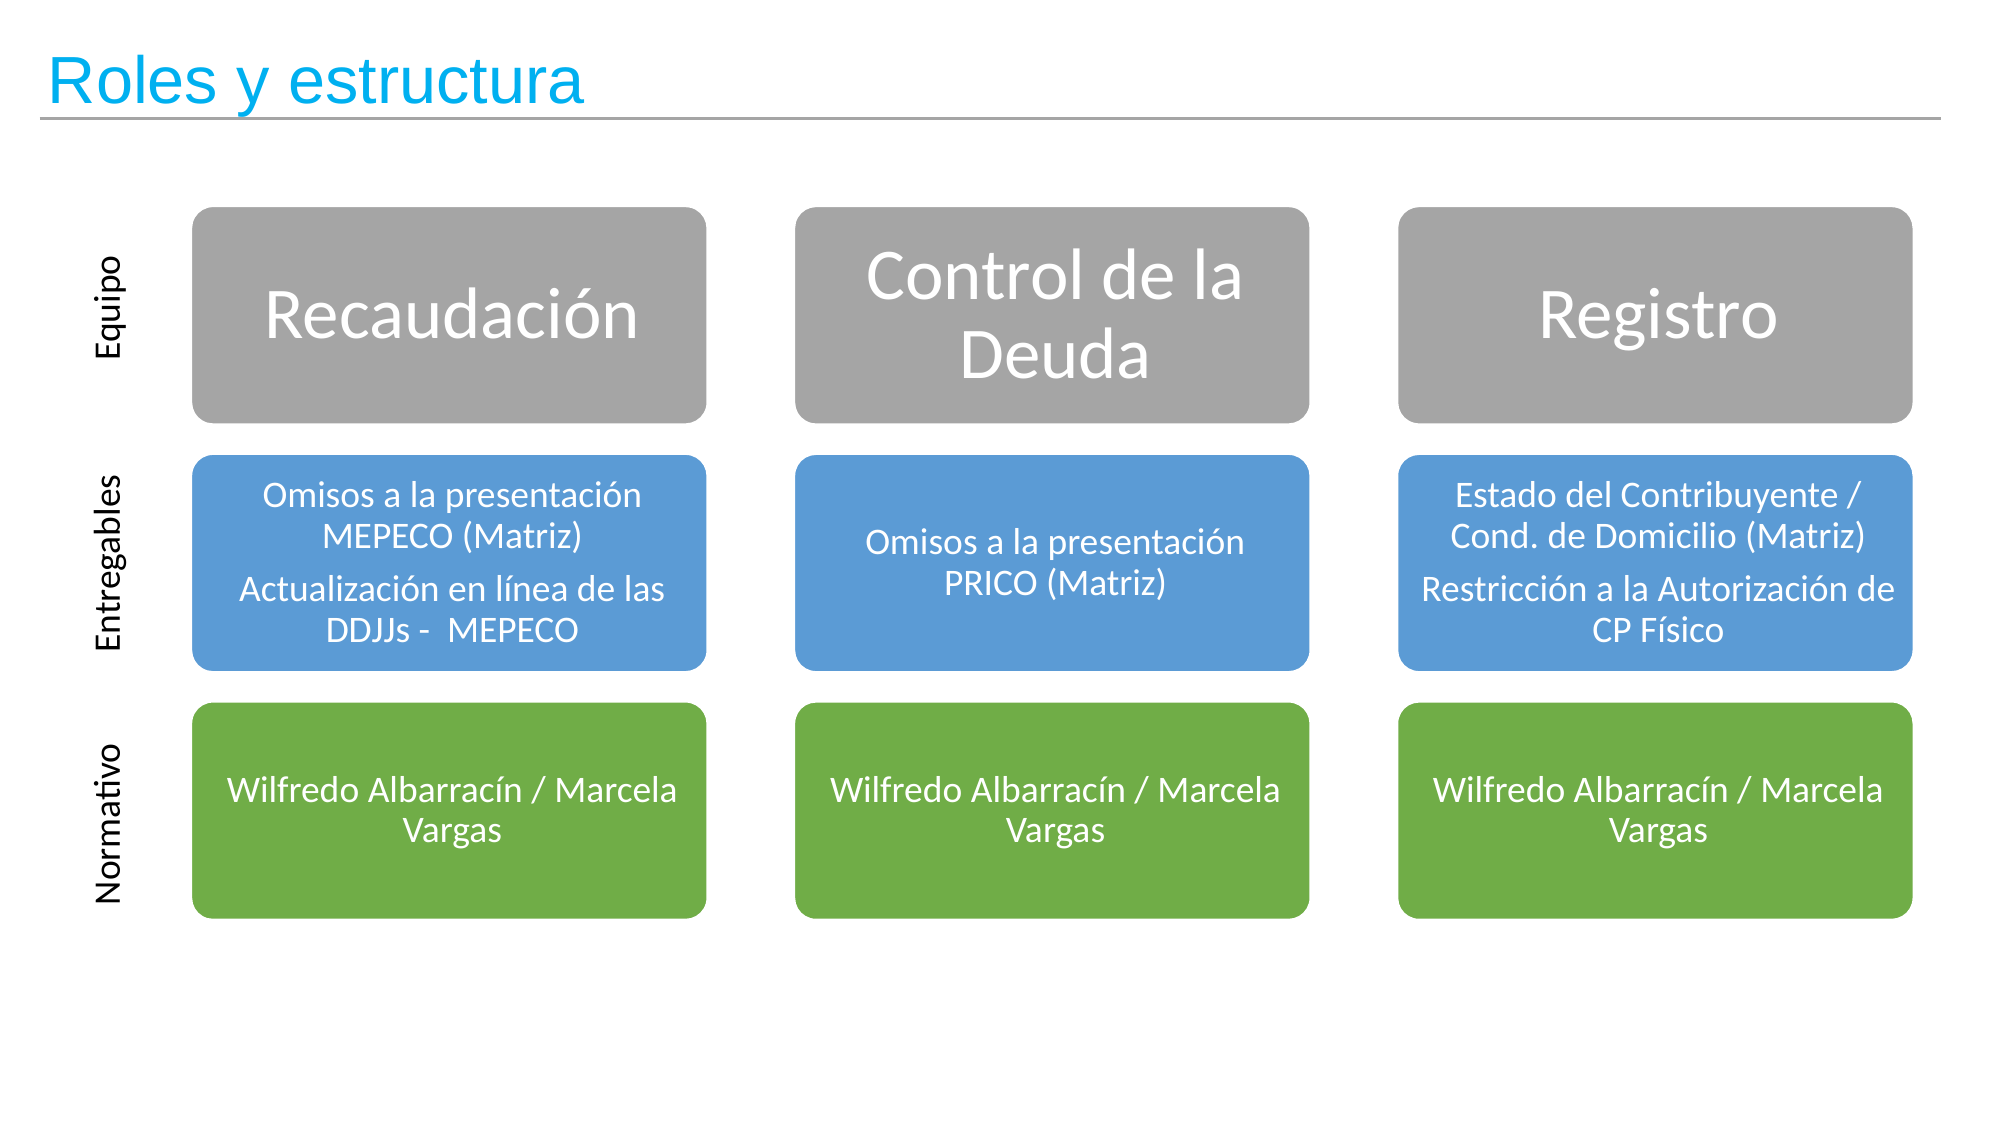

Roles y estructura
Recaudación
Omisos a la presentación MEPECO (Matriz)
Actualización en línea de las DDJJs -  MEPECO
Wilfredo Albarracín / Marcela Vargas
Control de la Deuda
Omisos a la presentación PRICO (Matriz)
Wilfredo Albarracín / Marcela Vargas
Registro
Estado del Contribuyente / Cond. de Domicilio (Matriz)
Restricción a la Autorización de CP Físico
Wilfredo Albarracín / Marcela Vargas
Equipo
Entregables
Normativo